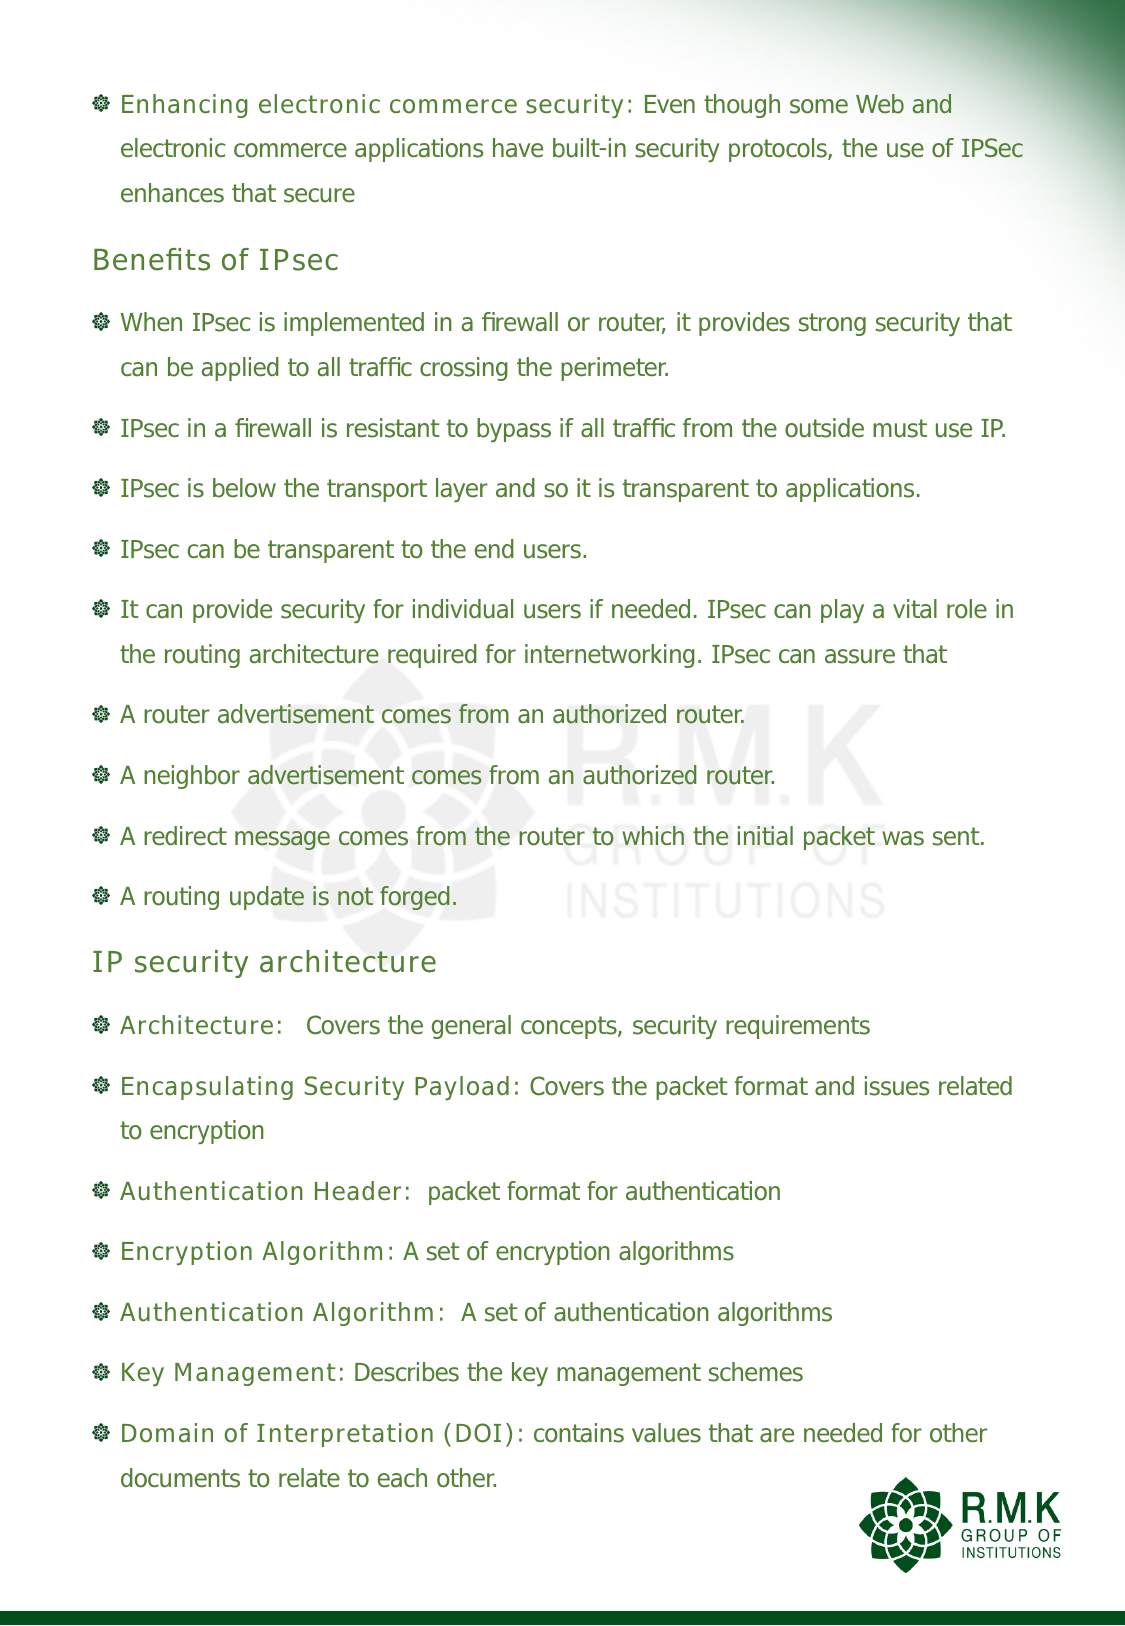

Enhancing electronic commerce security: Even though some Web and electronic commerce applications have built-in security protocols, the use of IPSec enhances that secure
Benefits of IPsec
When IPsec is implemented in a firewall or router, it provides strong security that can be applied to all traffic crossing the perimeter.
IPsec in a firewall is resistant to bypass if all traffic from the outside must use IP.
IPsec is below the transport layer and so it is transparent to applications.
IPsec can be transparent to the end users.
It can provide security for individual users if needed. IPsec can play a vital role in the routing architecture required for internetworking. IPsec can assure that
A router advertisement comes from an authorized router.
A neighbor advertisement comes from an authorized router.
A redirect message comes from the router to which the initial packet was sent.
A routing update is not forged.
IP security architecture
Architecture:   Covers the general concepts, security requirements
Encapsulating Security Payload: Covers the packet format and issues related to encryption
Authentication Header:  packet format for authentication
Encryption Algorithm: A set of encryption algorithms
Authentication Algorithm:  A set of authentication algorithms
Key Management: Describes the key management schemes
Domain of Interpretation (DOI): contains values that are needed for other documents to relate to each other.